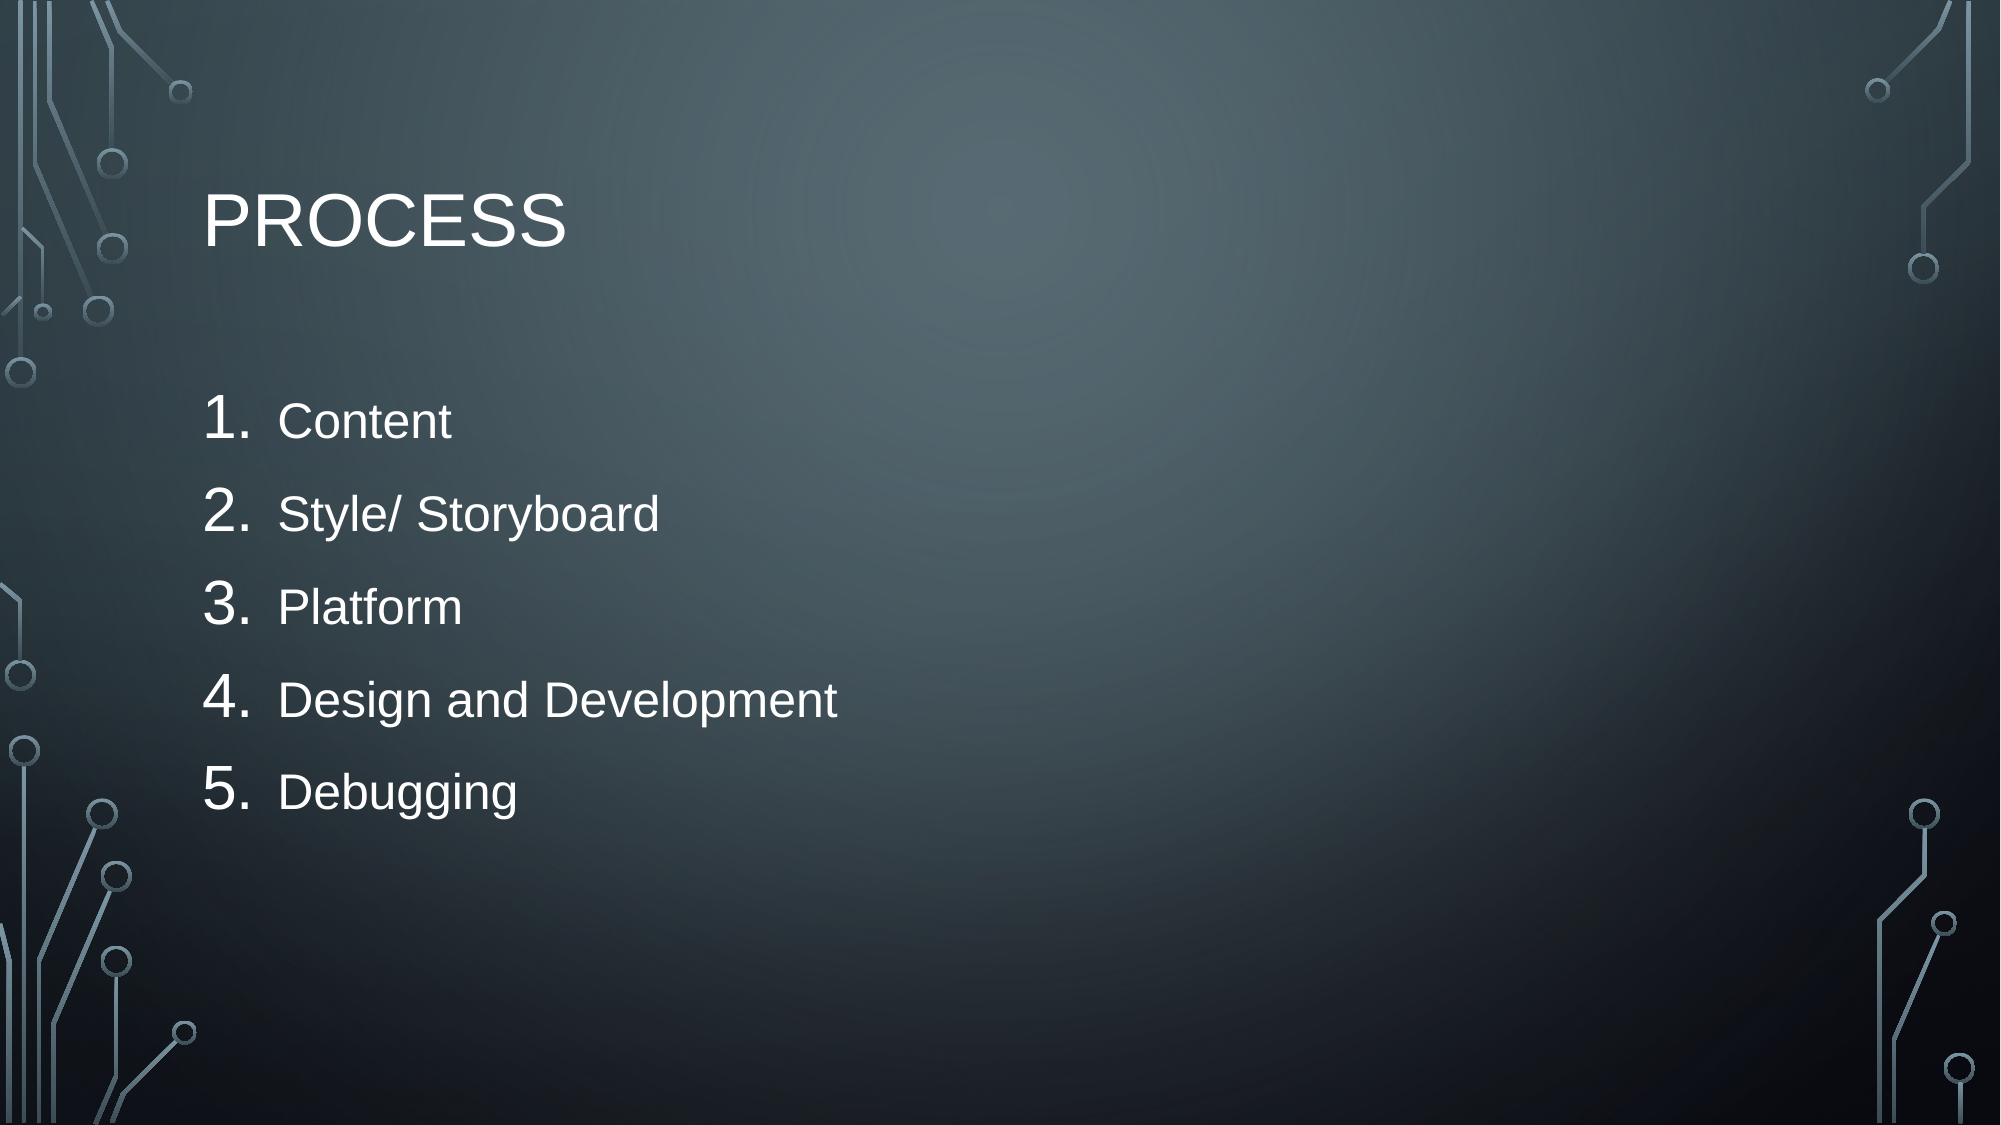

# Process
Content
Style/ Storyboard
Platform
Design and Development
Debugging